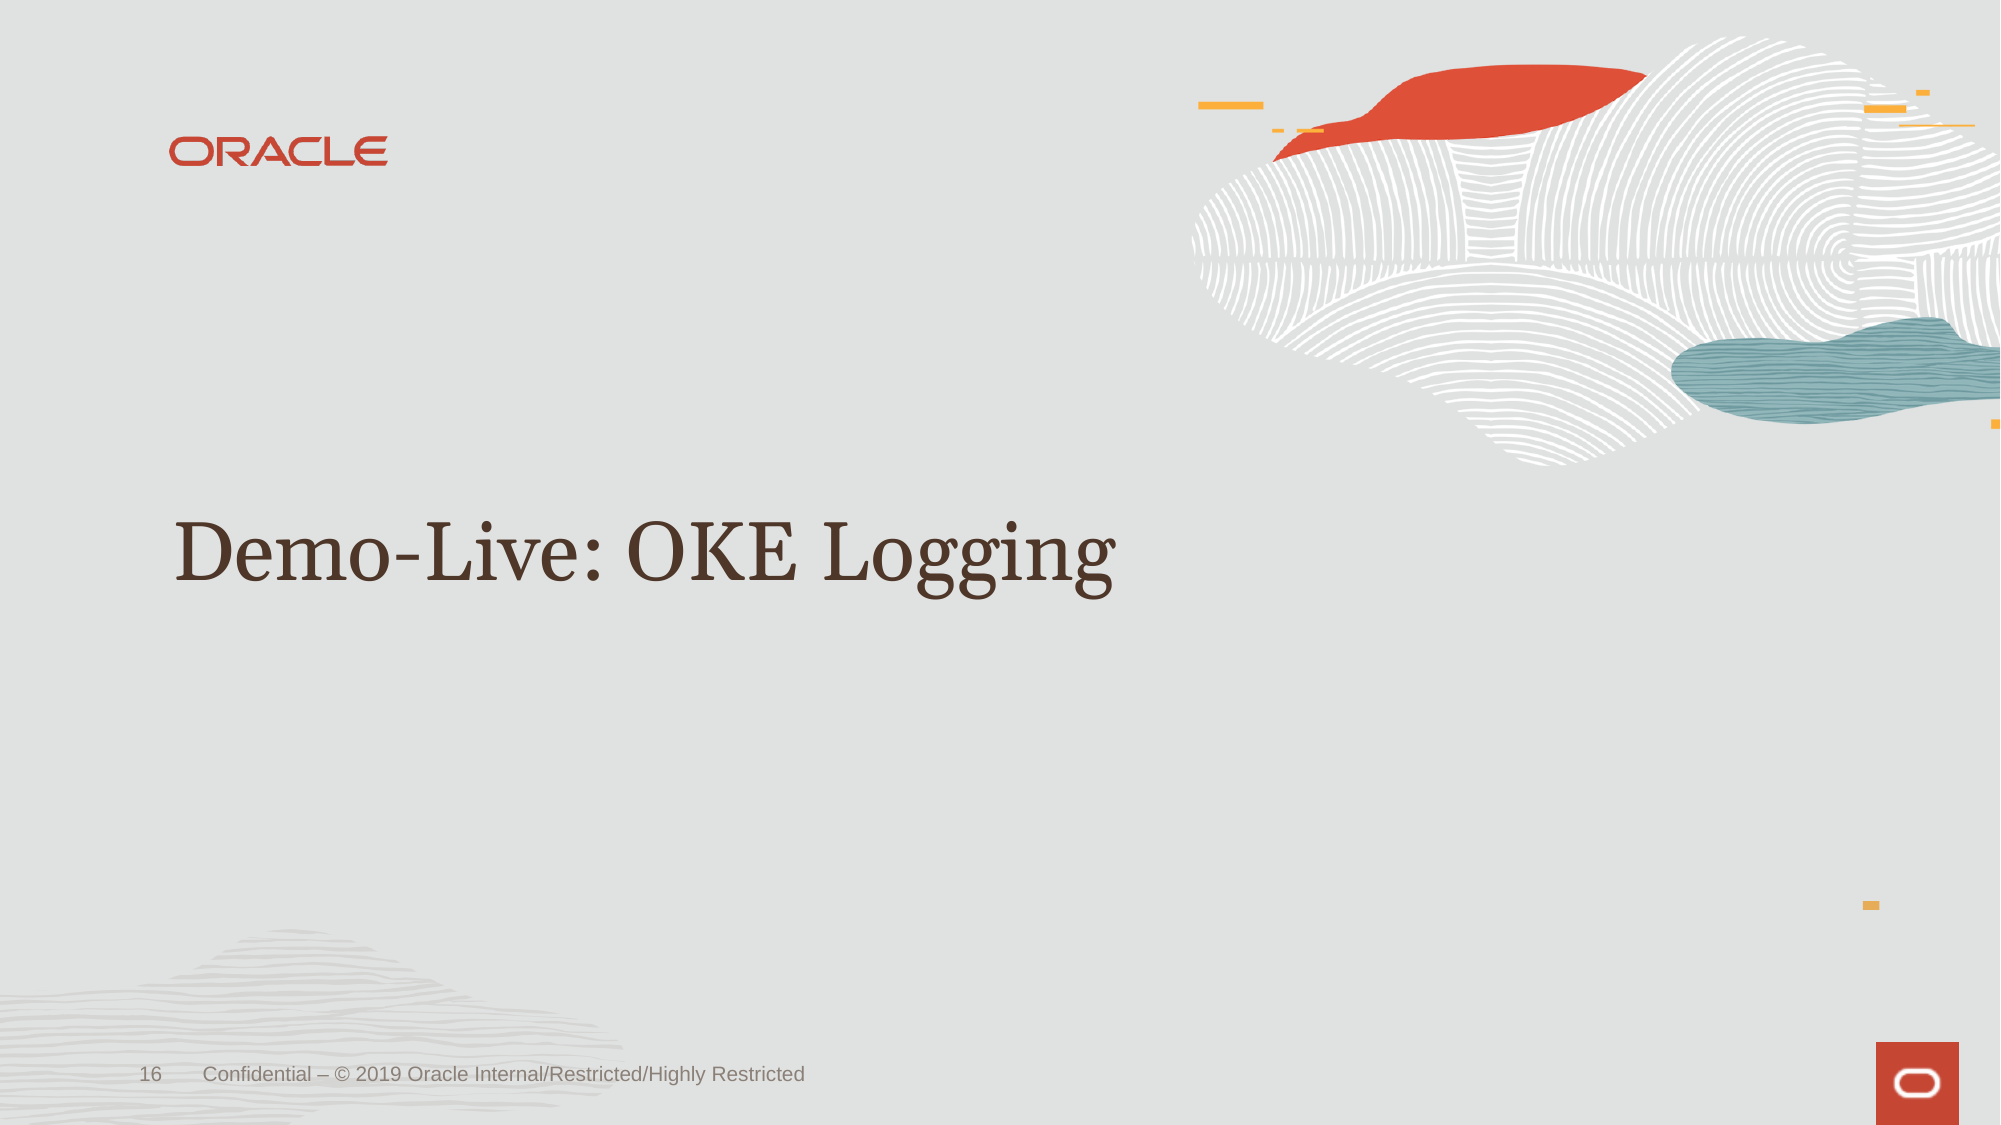

# Demo-Live: OKE Logging

16
Confidential – © 2019 Oracle Internal/Restricted/Highly Restricted